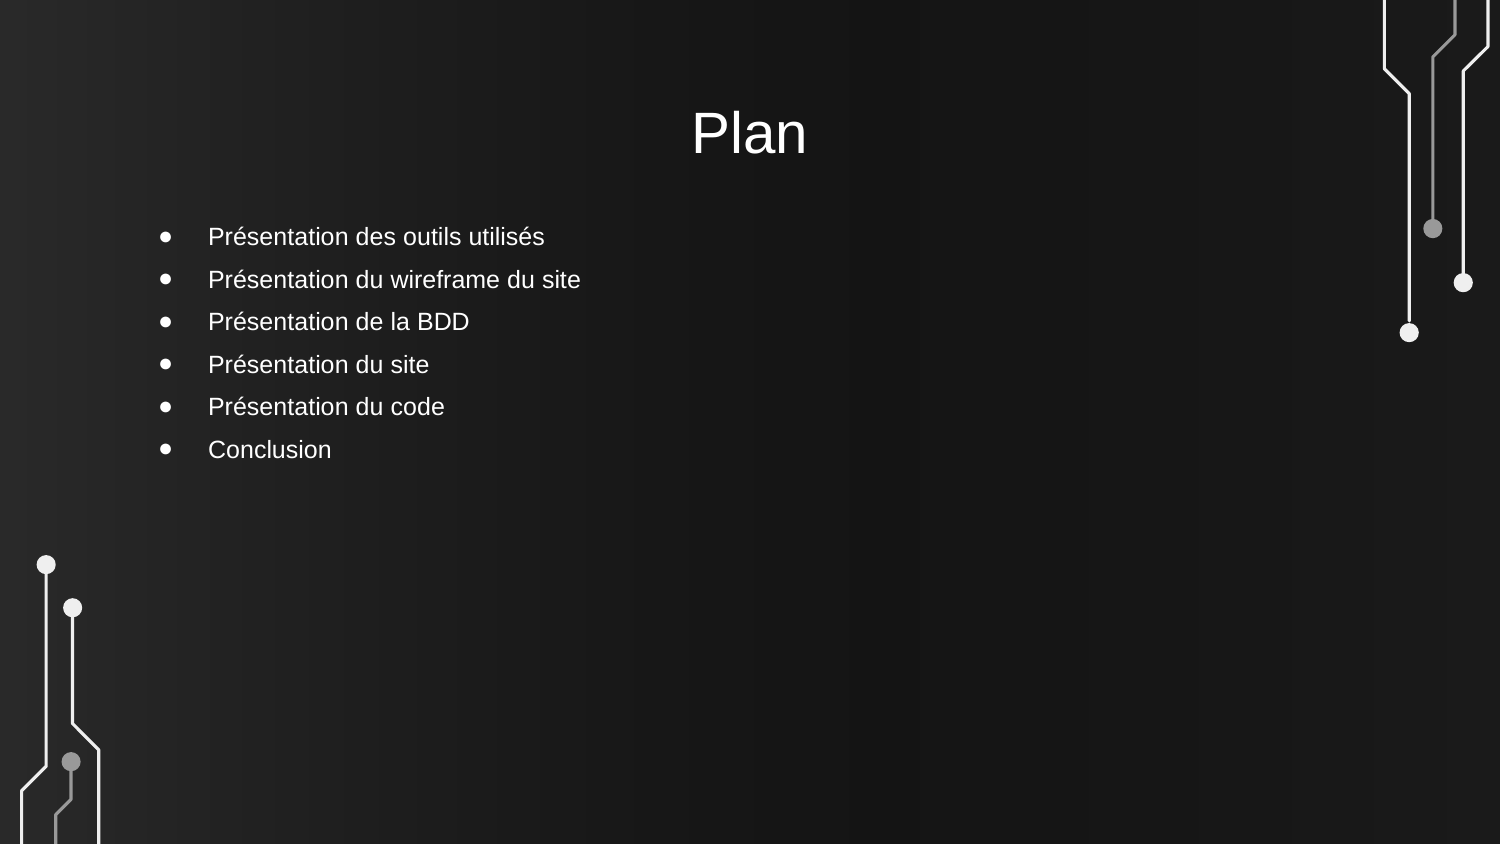

# Plan
Présentation des outils utilisés
Présentation du wireframe du site
Présentation de la BDD
Présentation du site
Présentation du code
Conclusion